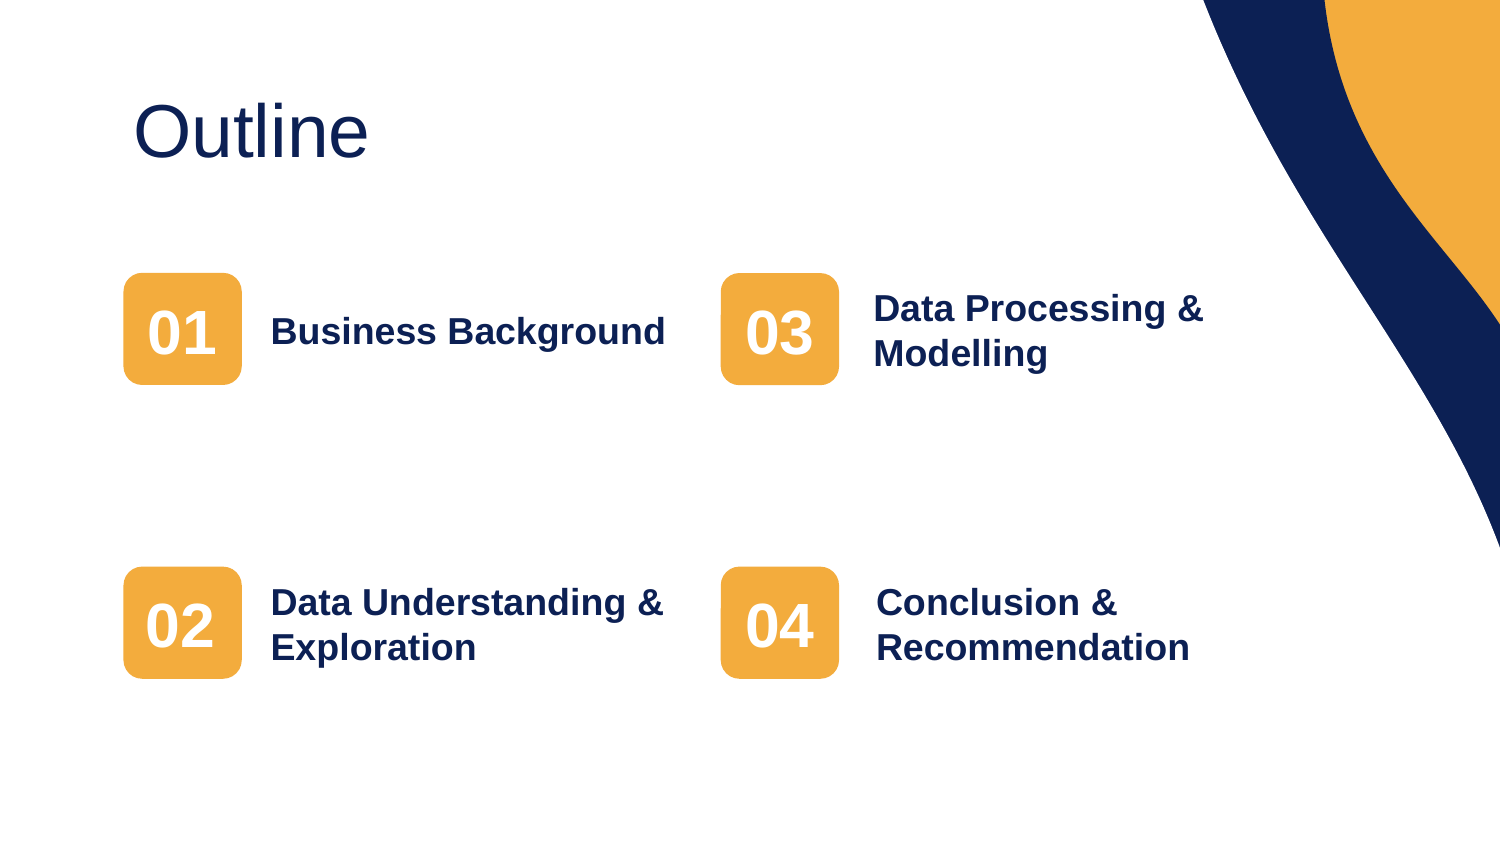

Outline

01
# Business Background
03
Data Processing & Modelling

02
Data Understanding & Exploration
04
Conclusion & Recommendation